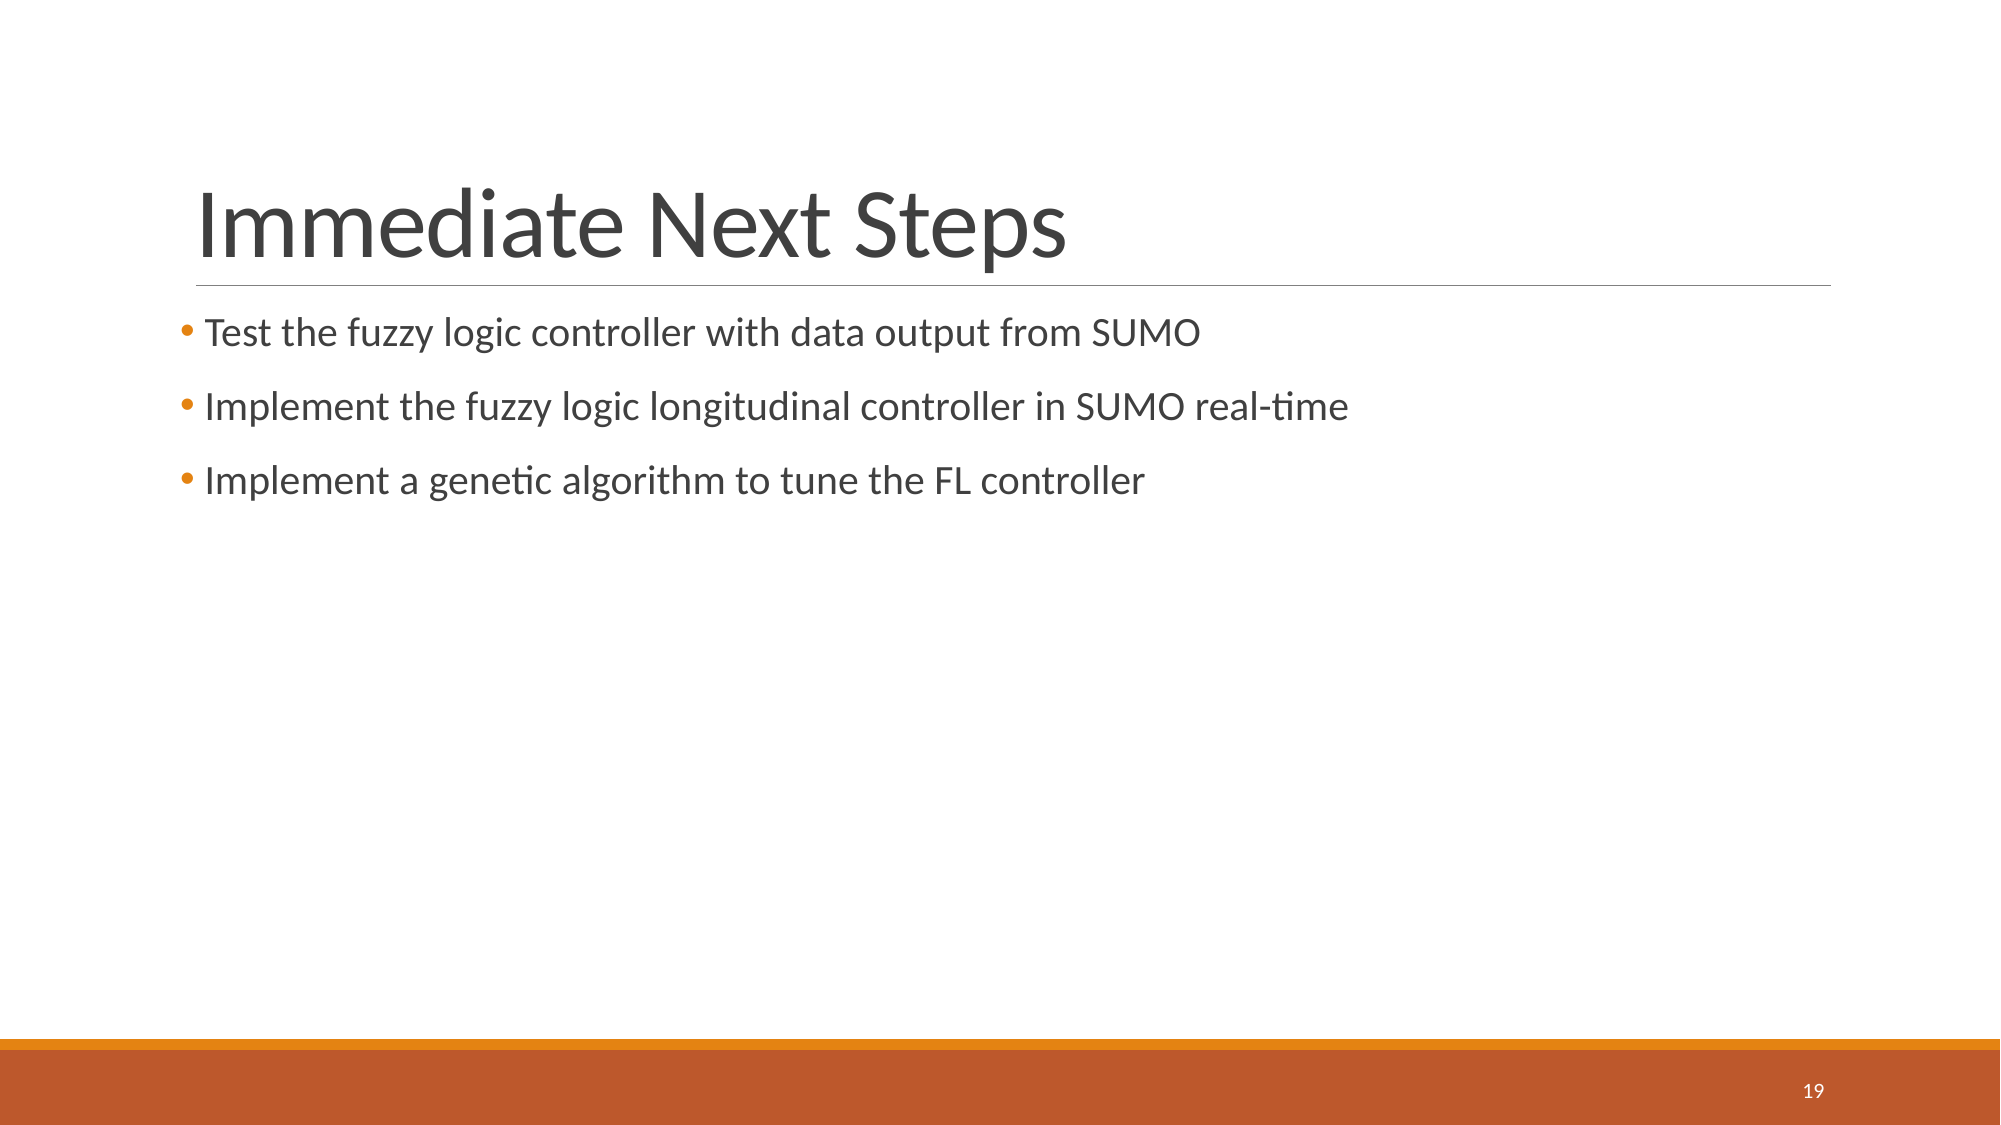

# Immediate Next Steps
 Test the fuzzy logic controller with data output from SUMO
 Implement the fuzzy logic longitudinal controller in SUMO real-time
 Implement a genetic algorithm to tune the FL controller
19